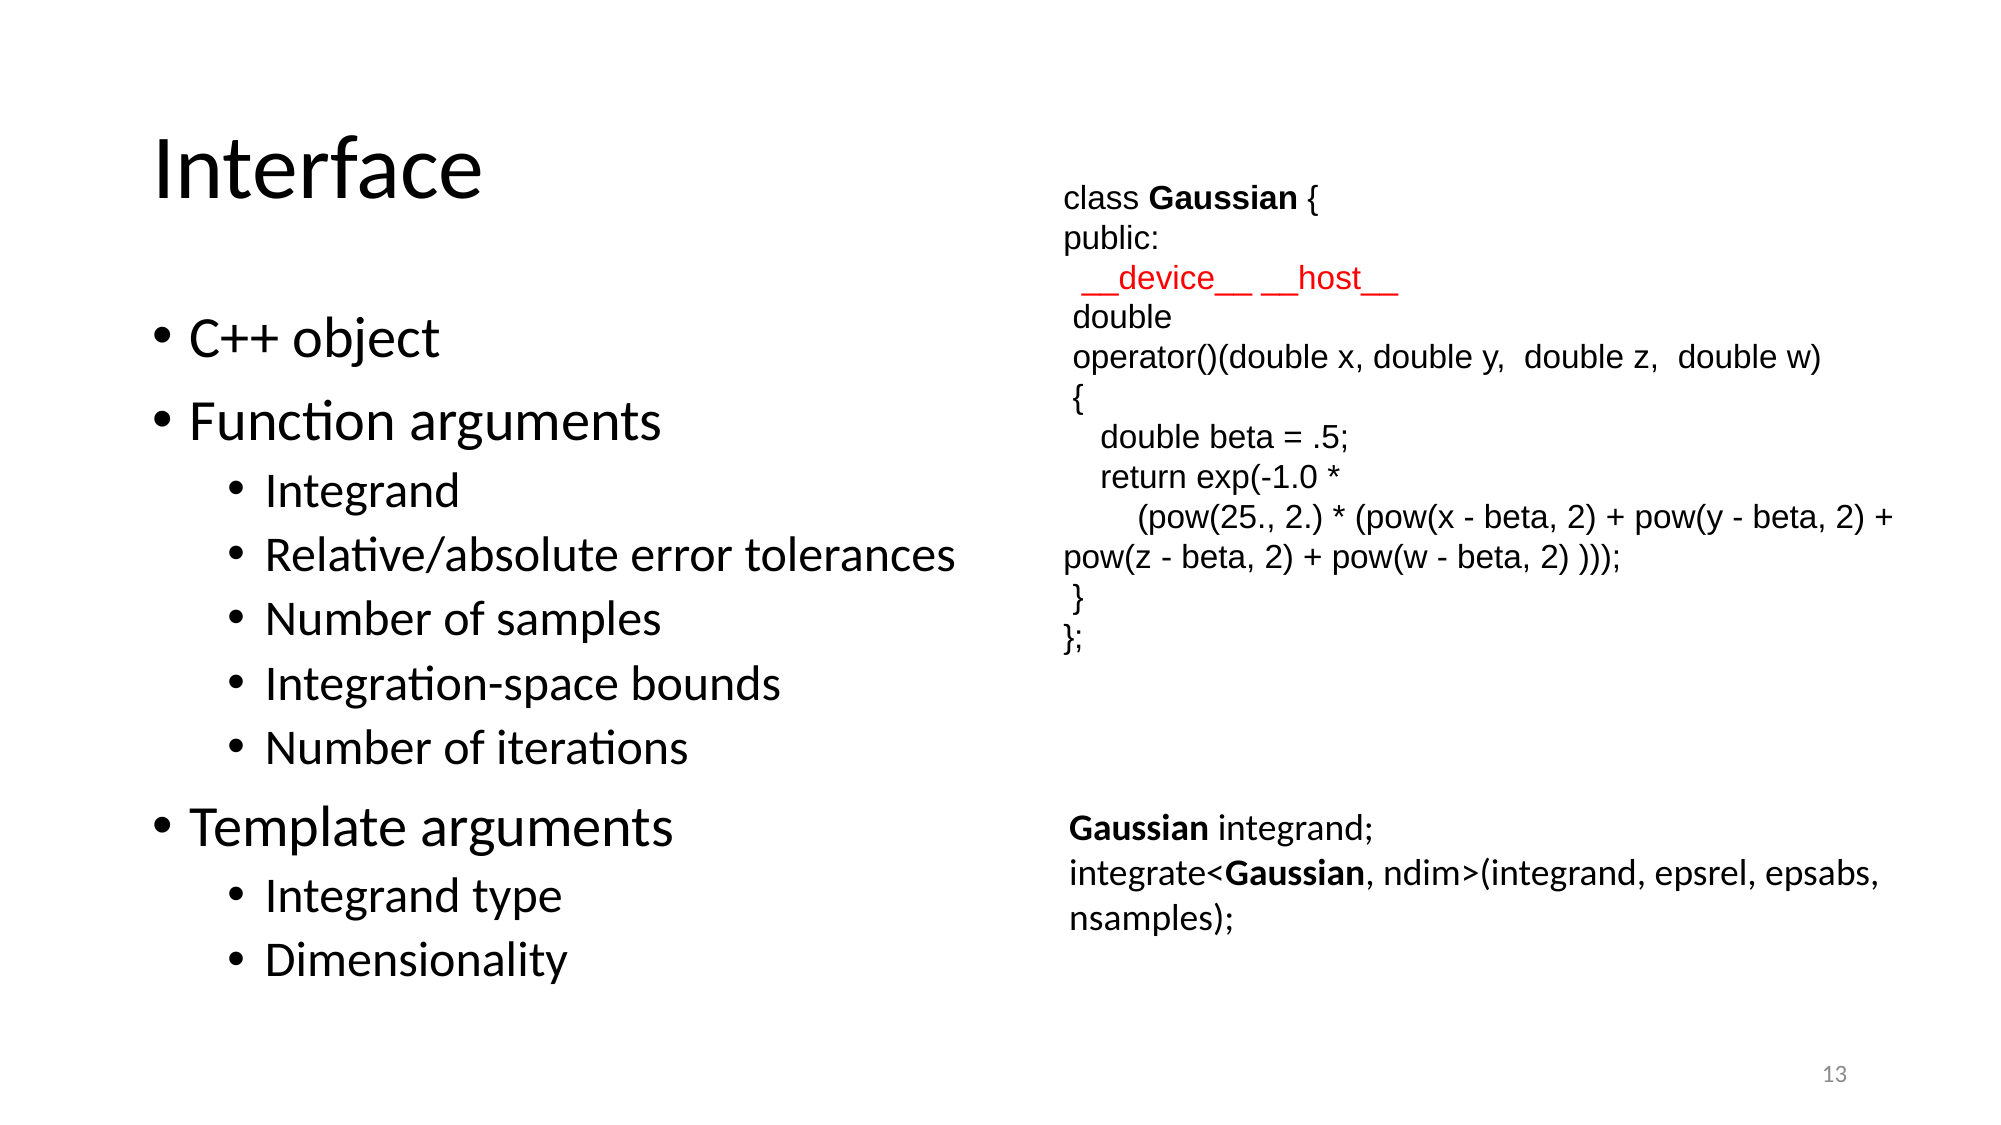

# Interface
class Gaussian {
public:
  __device__ __host__
 double
 operator()(double x, double y,  double z,  double w)
 {
    double beta = .5;
    return exp(-1.0 *
        (pow(25., 2.) * (pow(x - beta, 2) + pow(y - beta, 2) + pow(z - beta, 2) + pow(w - beta, 2) )));
 }
};
C++ object
Function arguments
Integrand
Relative/absolute error tolerances
Number of samples
Integration-space bounds
Number of iterations
Template arguments
Integrand type
Dimensionality

Gaussian integrand;
integrate<Gaussian, ndim>(integrand, epsrel, epsabs, nsamples);
13